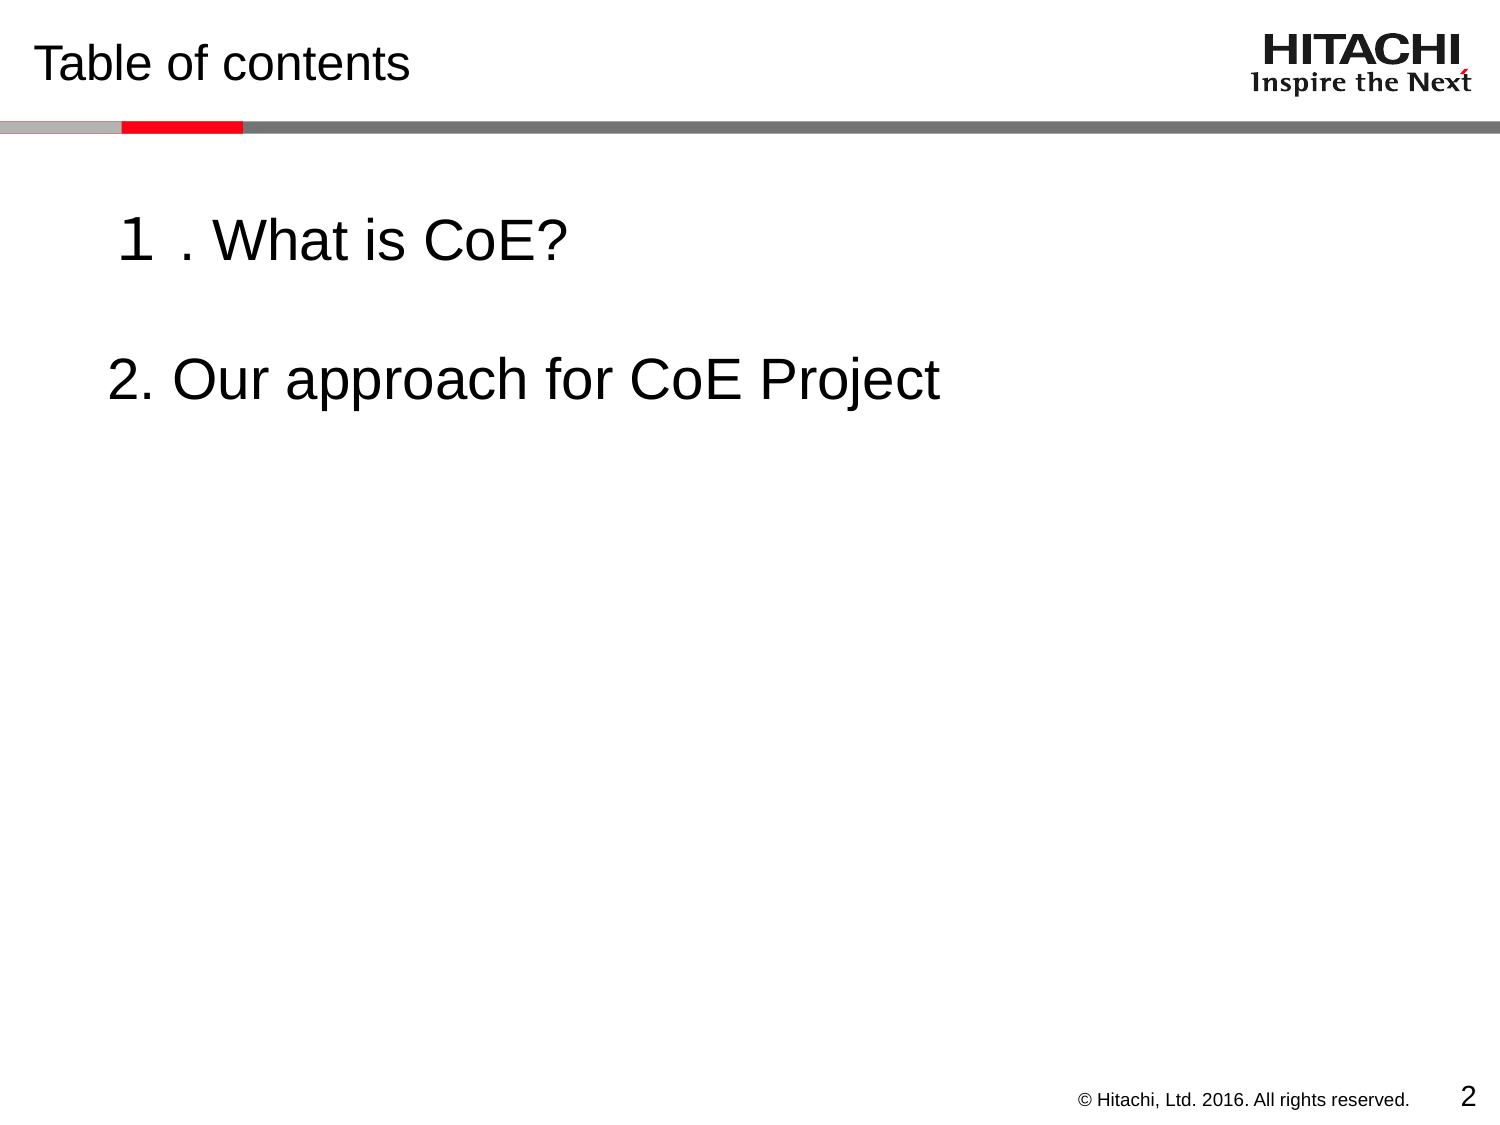

# Table of contents
１. What is CoE?

2. Our approach for CoE Project
2